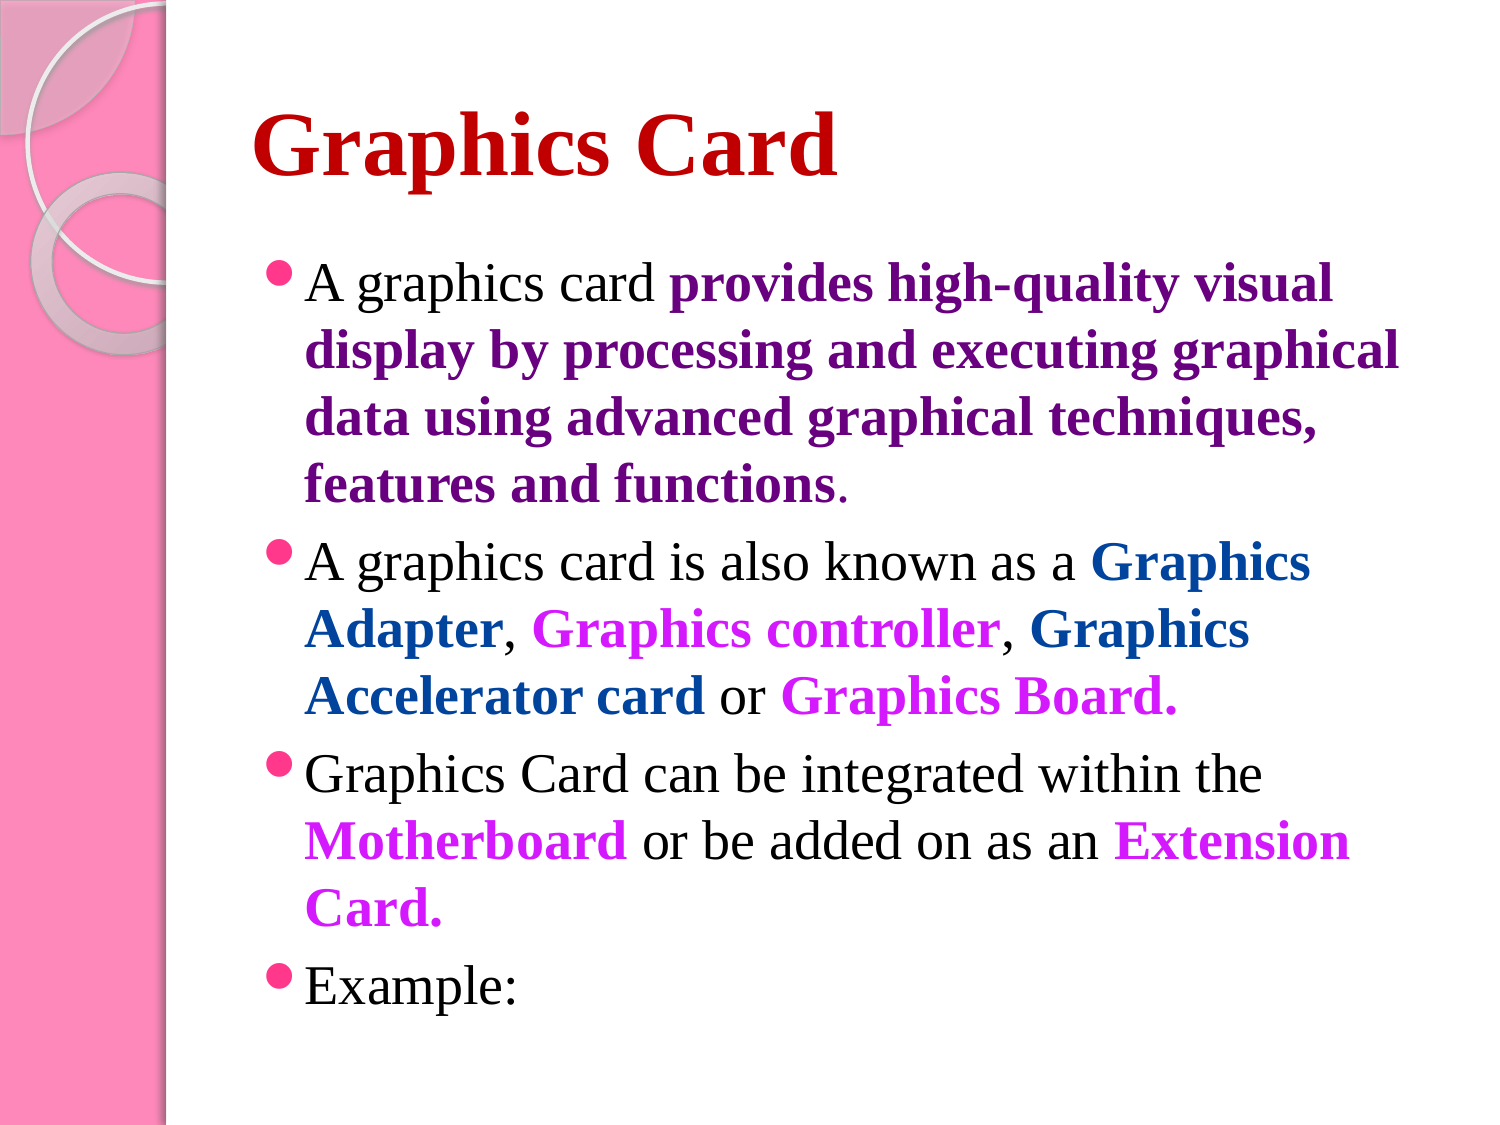

# Graphics Card
A graphics card provides high-quality visual display by processing and executing graphical data using advanced graphical techniques, features and functions.
A graphics card is also known as a Graphics Adapter, Graphics controller, Graphics Accelerator card or Graphics Board.
Graphics Card can be integrated within the Motherboard or be added on as an Extension Card.
Example: